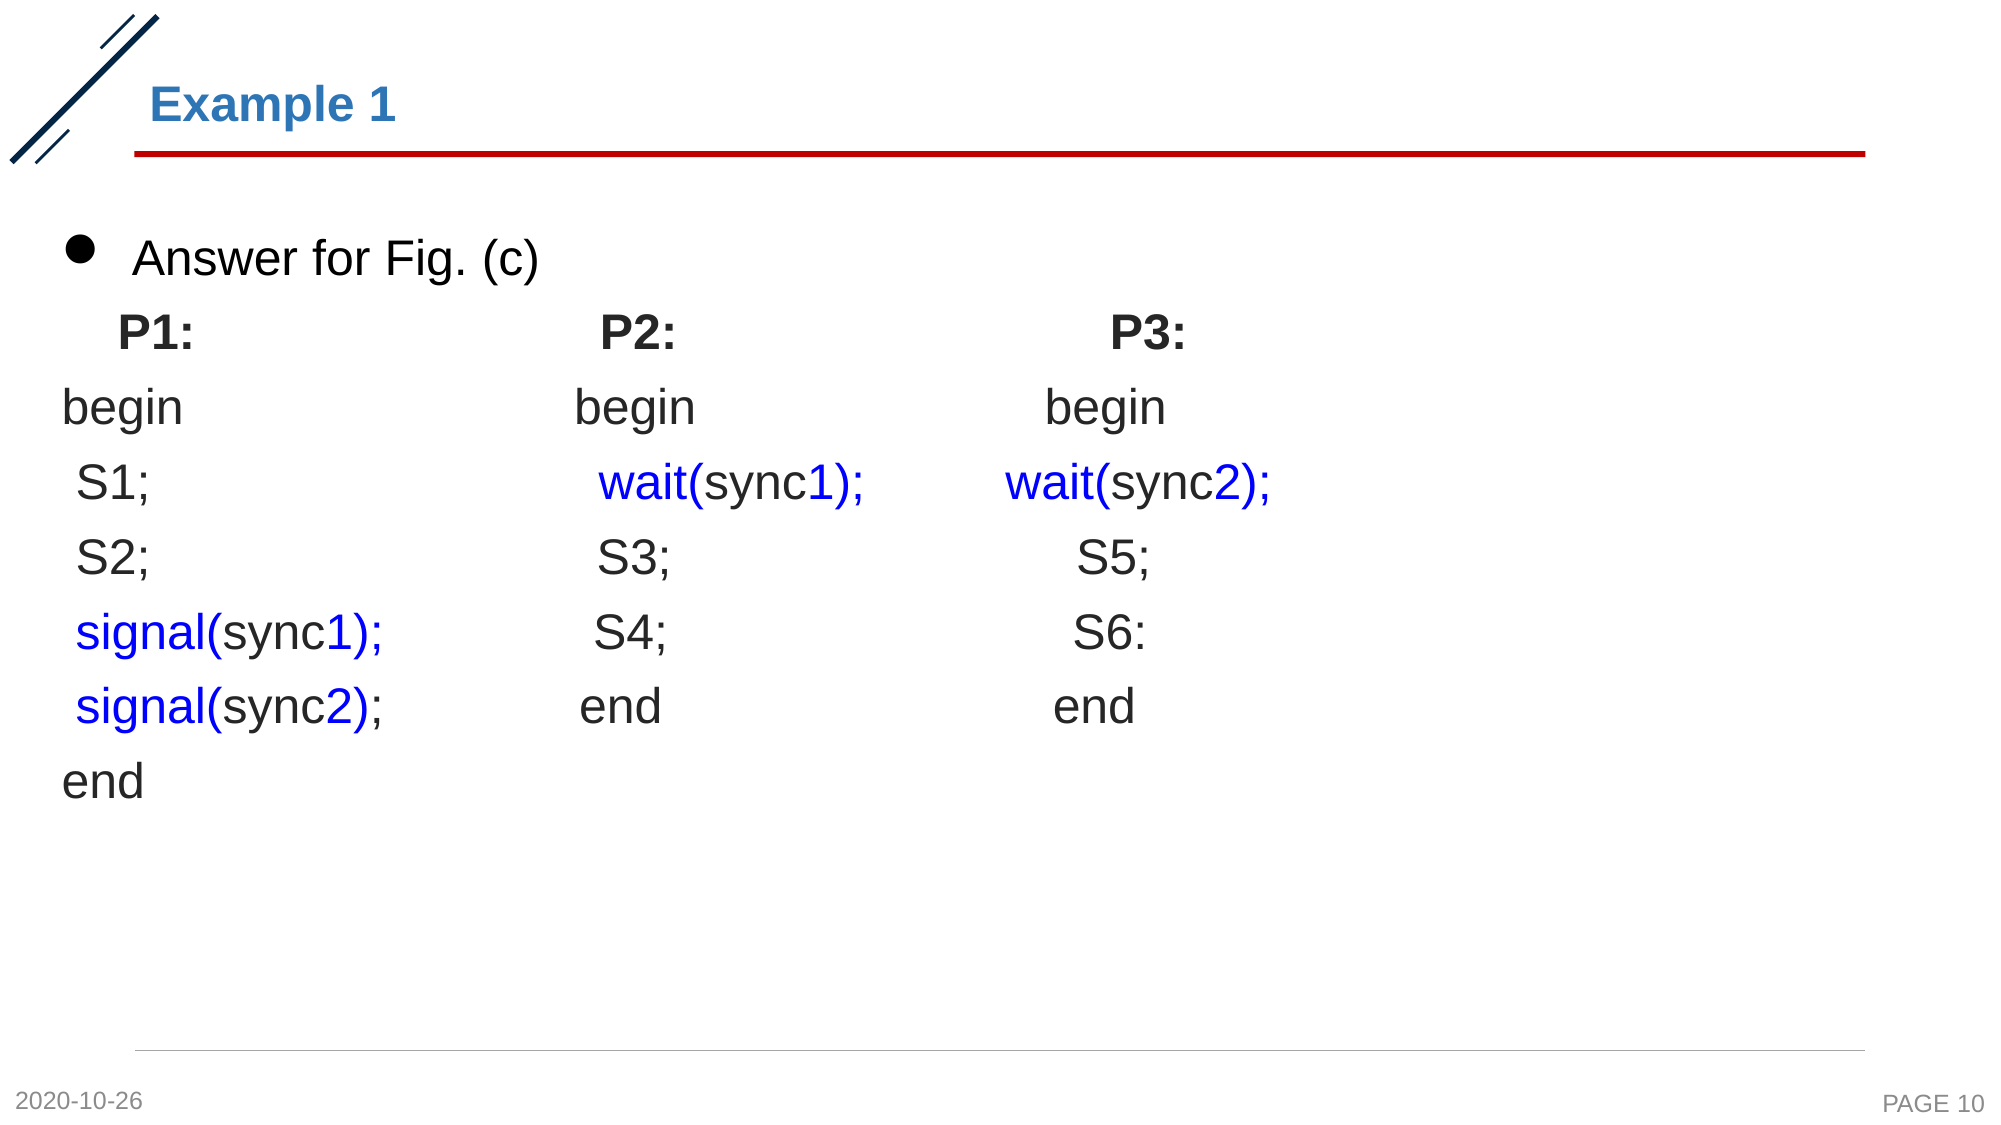

# Example 1
 Answer for Fig. (c)
    P1:                             P2:                               P3:
begin                            begin                         begin
 S1;                                wait(sync1);          wait(sync2);
 S2;                                S3;                             S5;
 signal(sync1);               S4;                             S6:
 signal(sync2);              end                            end
end
2020-10-26
PAGE 10